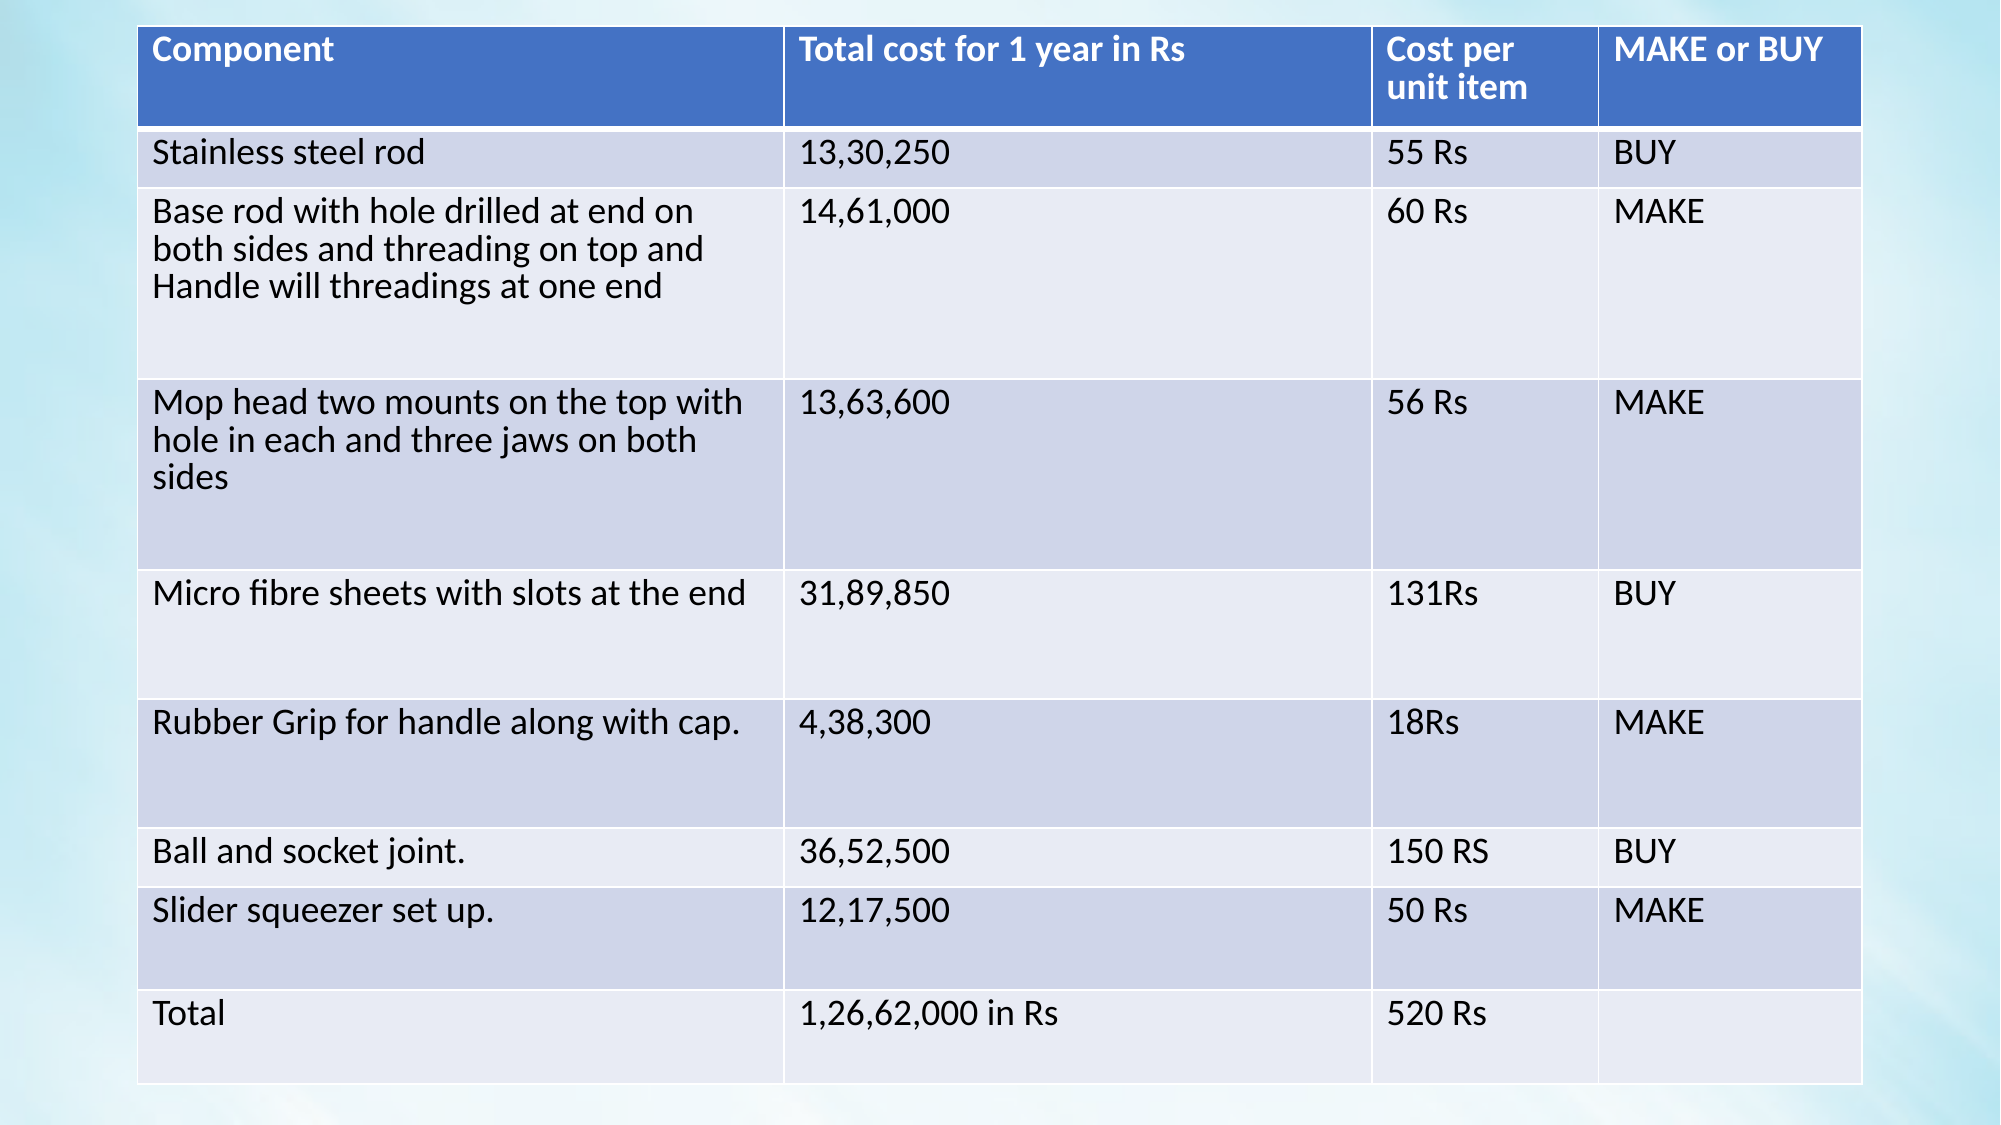

| Component | Total cost for 1 year in Rs | Cost per unit item | MAKE or BUY |
| --- | --- | --- | --- |
| Stainless steel rod | 13,30,250 | 55 Rs | BUY |
| Base rod with hole drilled at end on both sides and threading on top and Handle will threadings at one end | 14,61,000 | 60 Rs | MAKE |
| Mop head two mounts on the top with hole in each and three jaws on both sides | 13,63,600 | 56 Rs | MAKE |
| Micro fibre sheets with slots at the end | 31,89,850 | 131Rs | BUY |
| Rubber Grip for handle along with cap. | 4,38,300 | 18Rs | MAKE |
| Ball and socket joint. | 36,52,500 | 150 RS | BUY |
| Slider squeezer set up. | 12,17,500 | 50 Rs | MAKE |
| Total | 1,26,62,000 in Rs | 520 Rs |  |
#